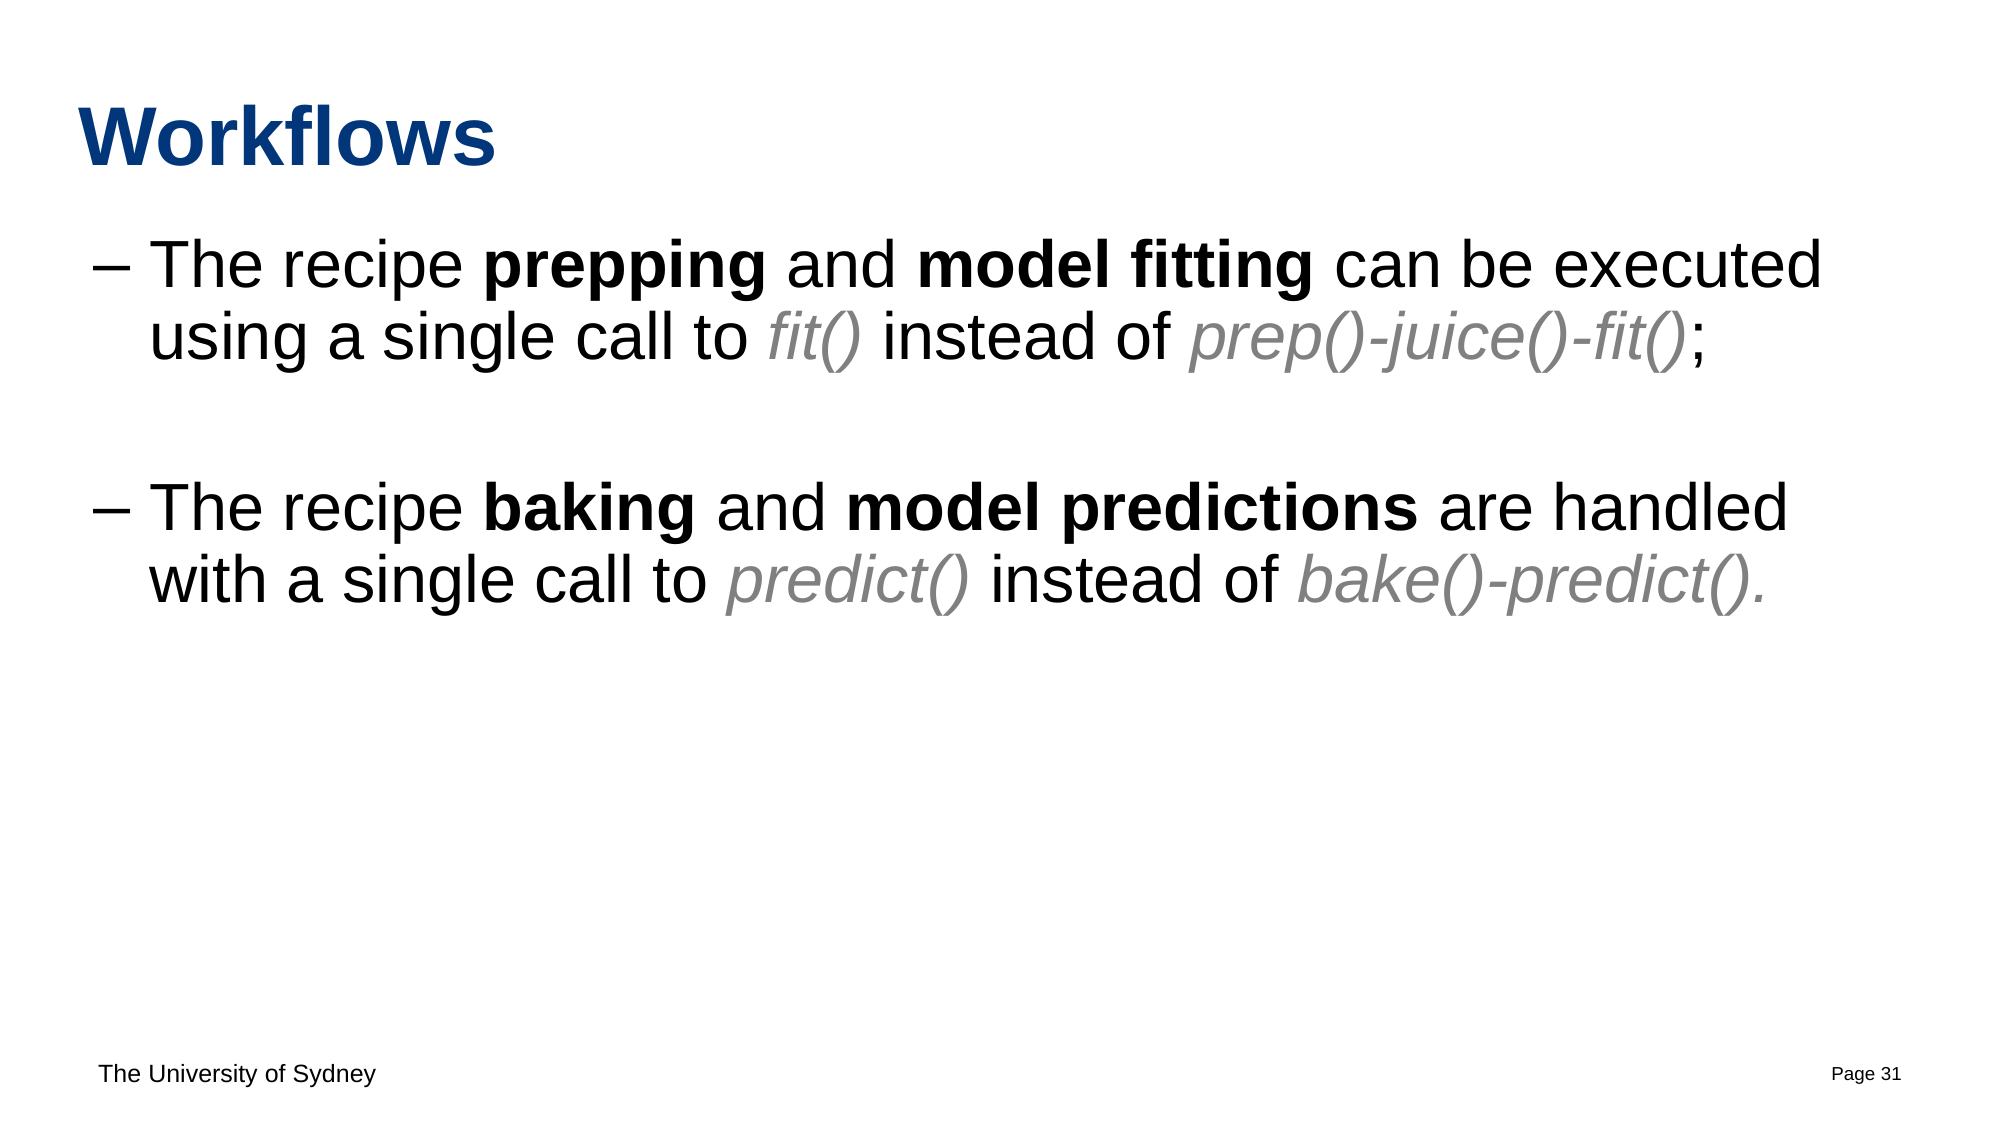

# Workflows
The recipe prepping and model fitting can be executed using a single call to fit() instead of prep()-juice()-fit();

The recipe baking and model predictions are handled with a single call to predict() instead of bake()-predict().